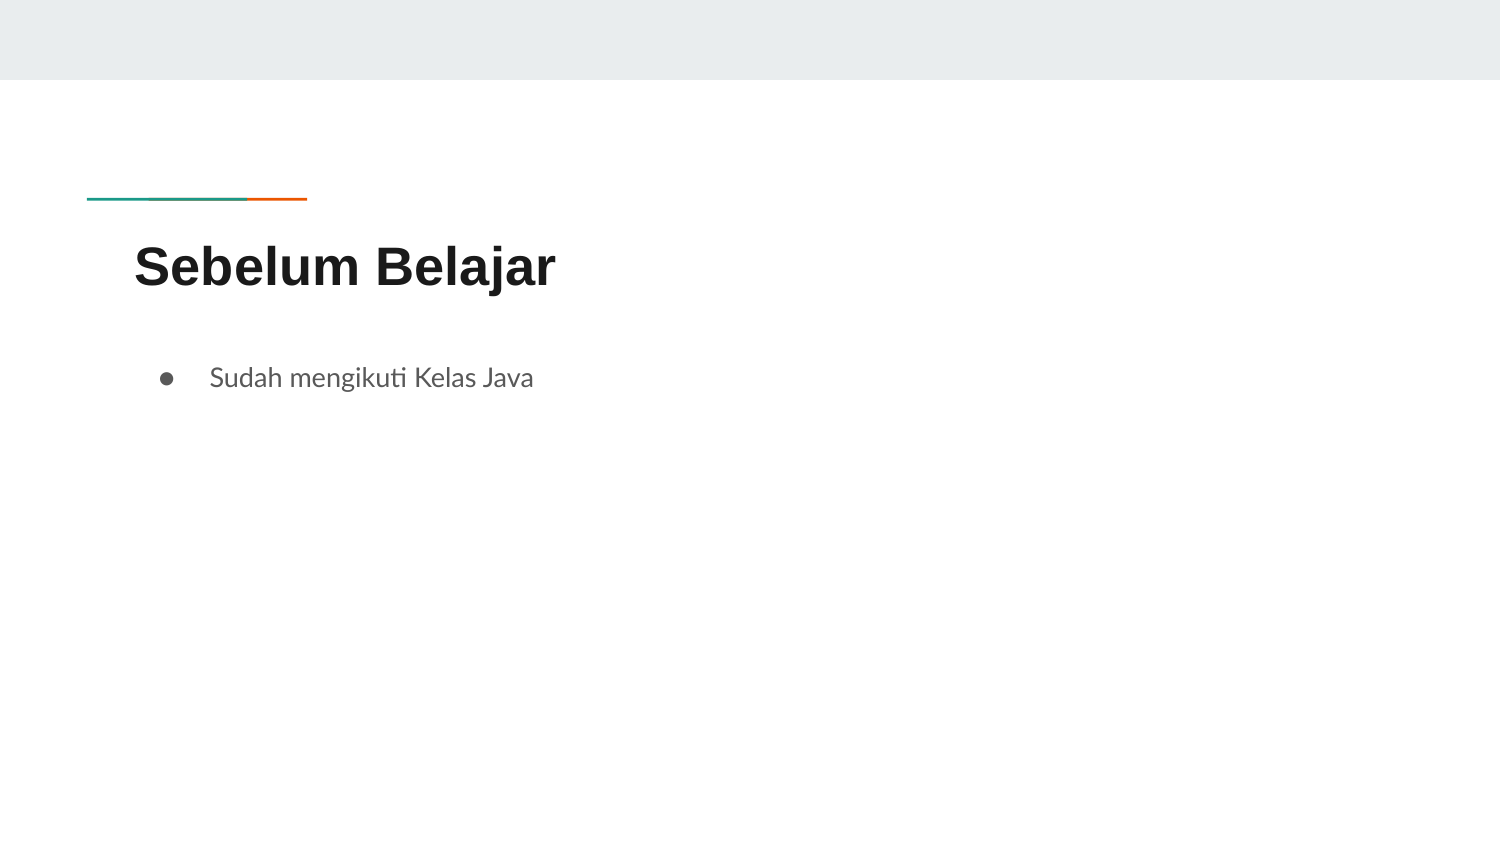

# Sebelum Belajar
Sudah mengikuti Kelas Java